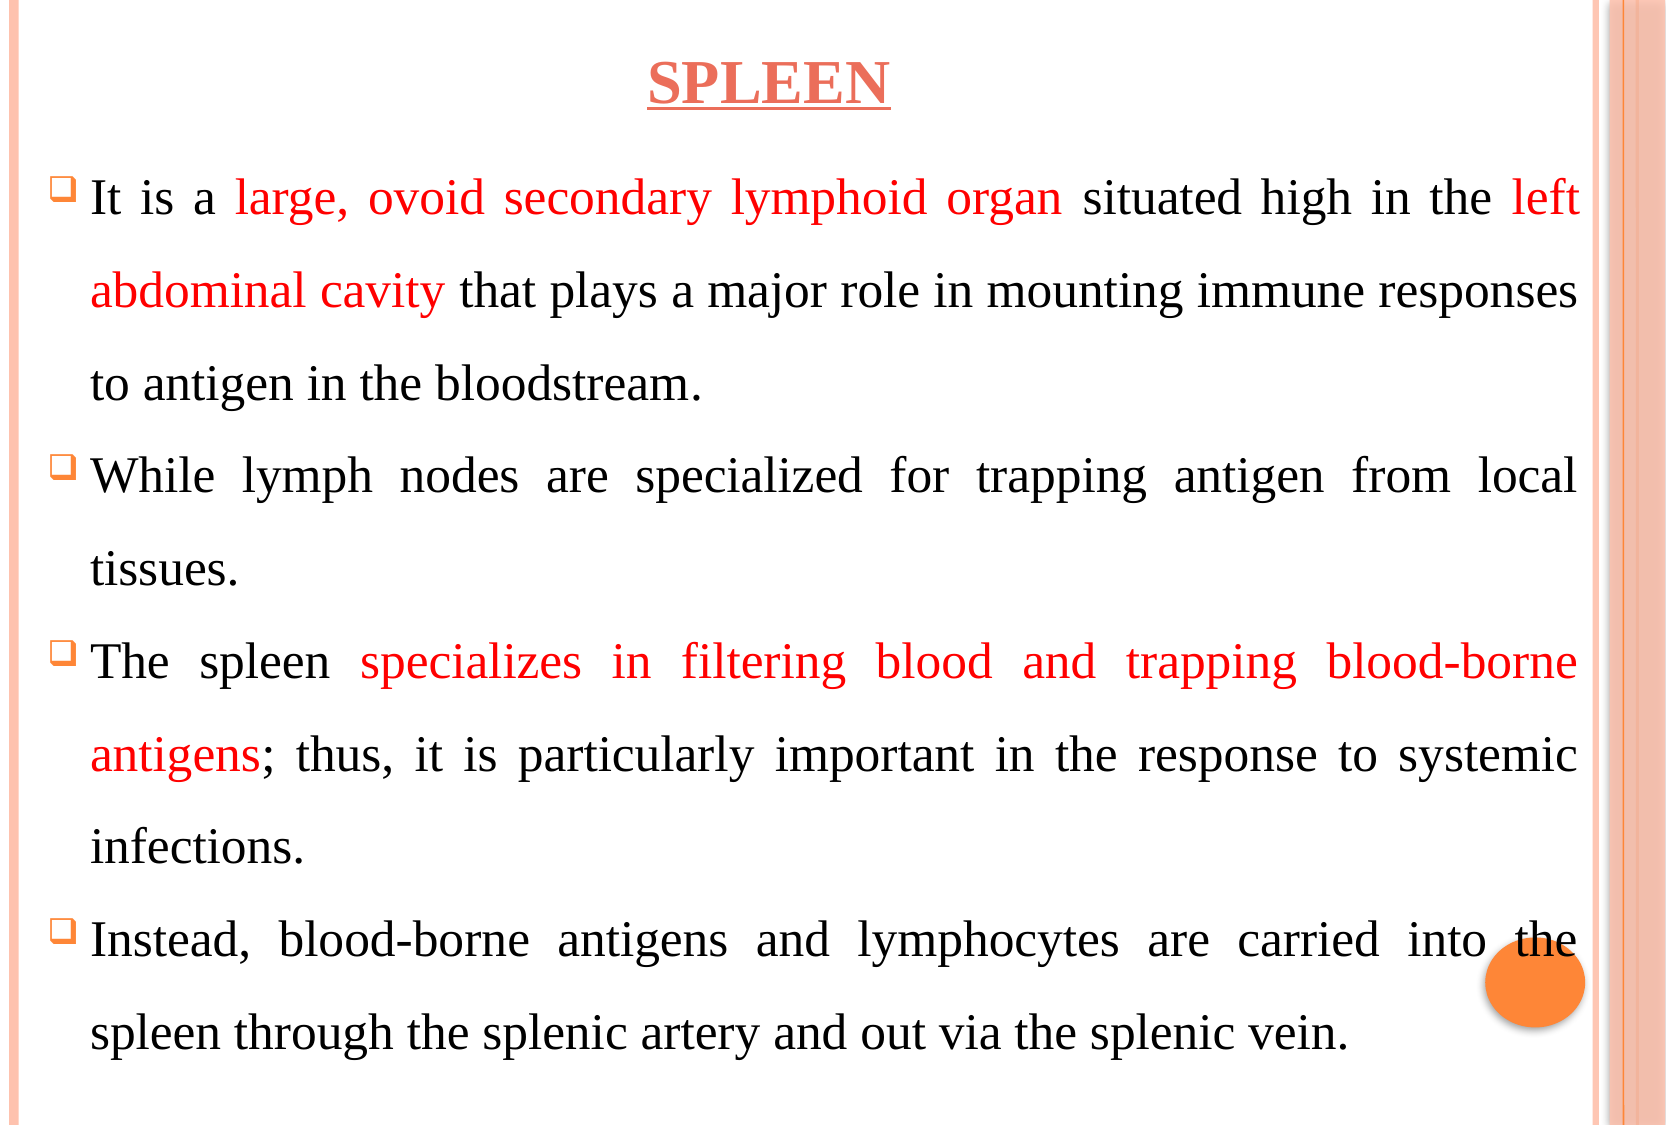

SPLEEN
It is a large, ovoid secondary lymphoid organ situated high in the left abdominal cavity that plays a major role in mounting immune responses to antigen in the bloodstream.
While lymph nodes are specialized for trapping antigen from local tissues.
The spleen specializes in filtering blood and trapping blood-borne antigens; thus, it is particularly important in the response to systemic infections.
Instead, blood-borne antigens and lymphocytes are carried into the spleen through the splenic artery and out via the splenic vein.